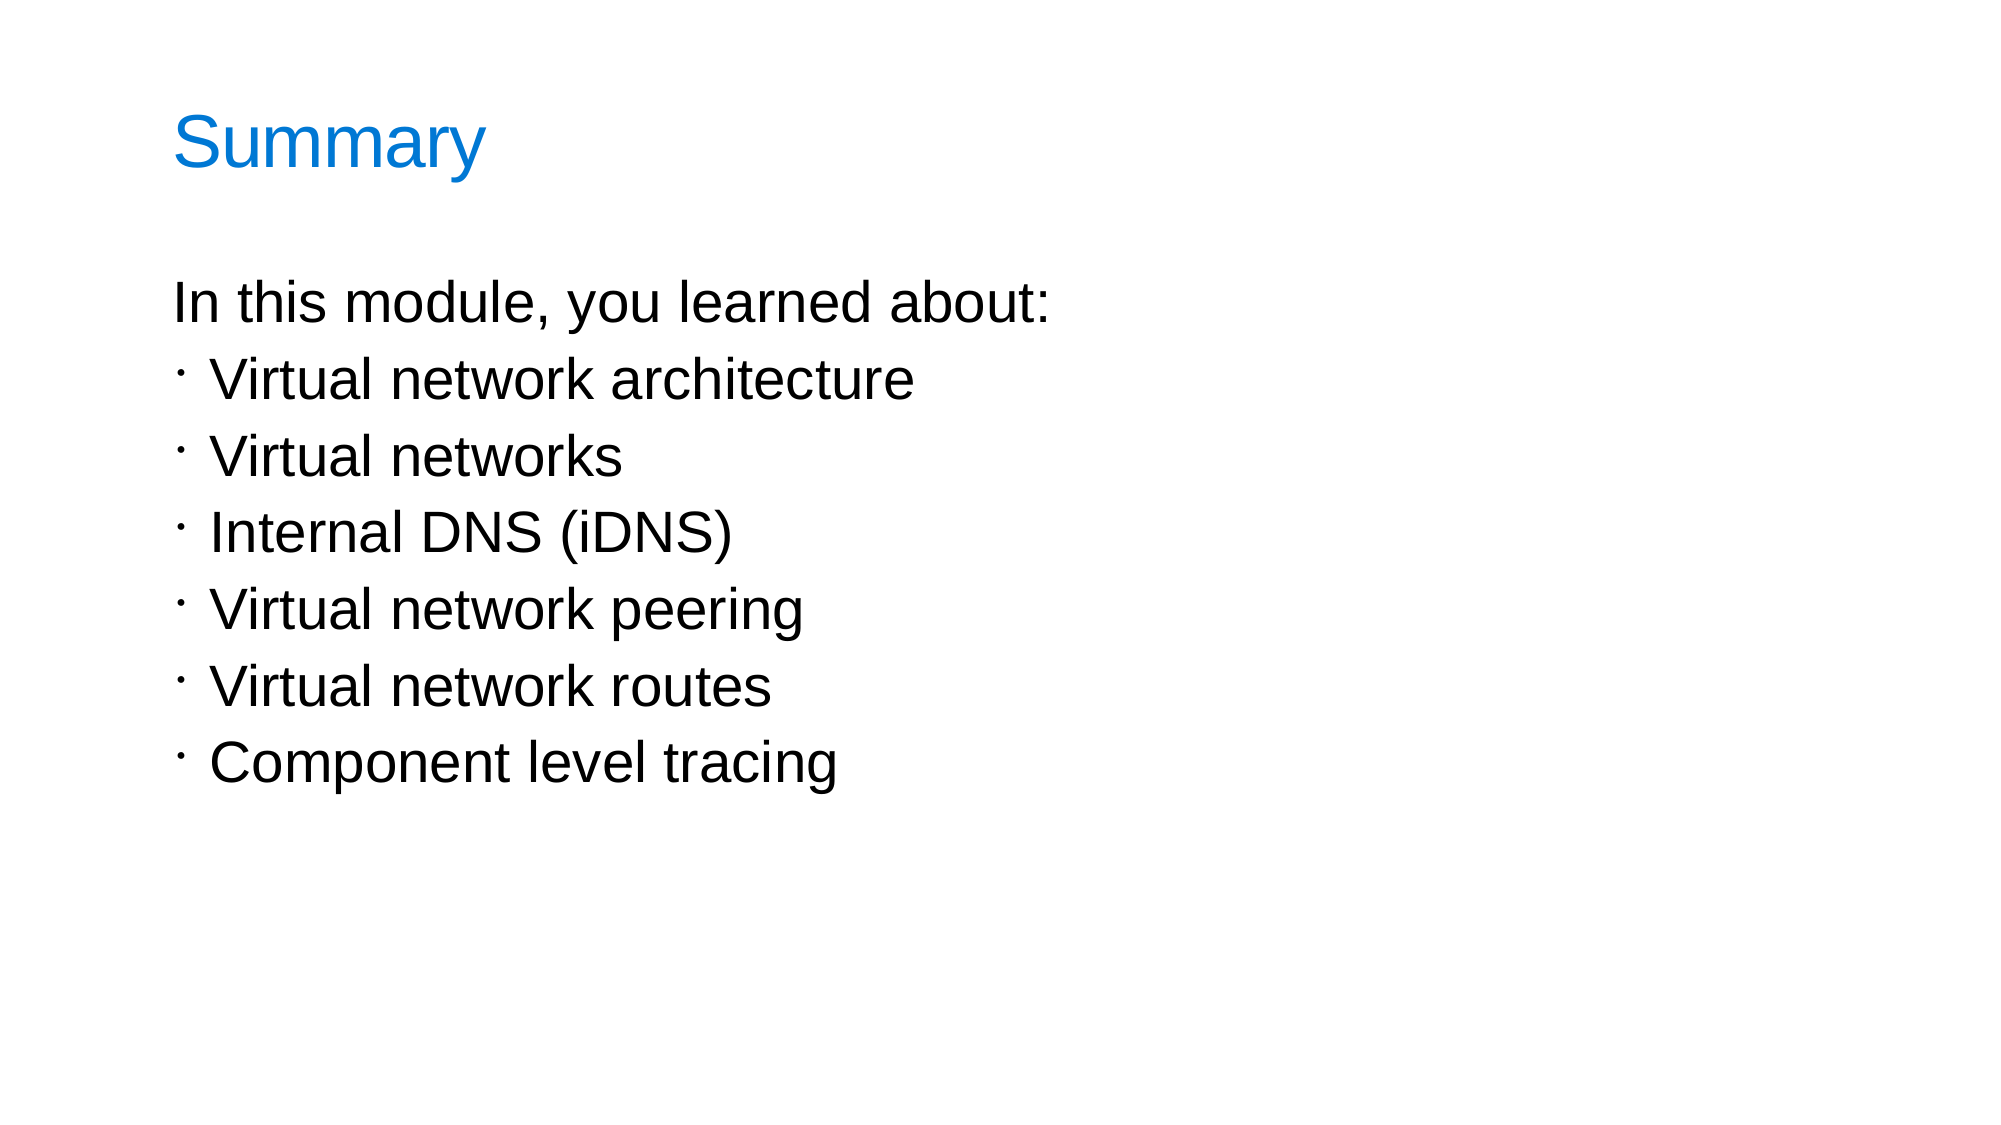

# Summary
In this module, you learned about:
Virtual network architecture
Virtual networks
Internal DNS (iDNS)
Virtual network peering
Virtual network routes
Component level tracing